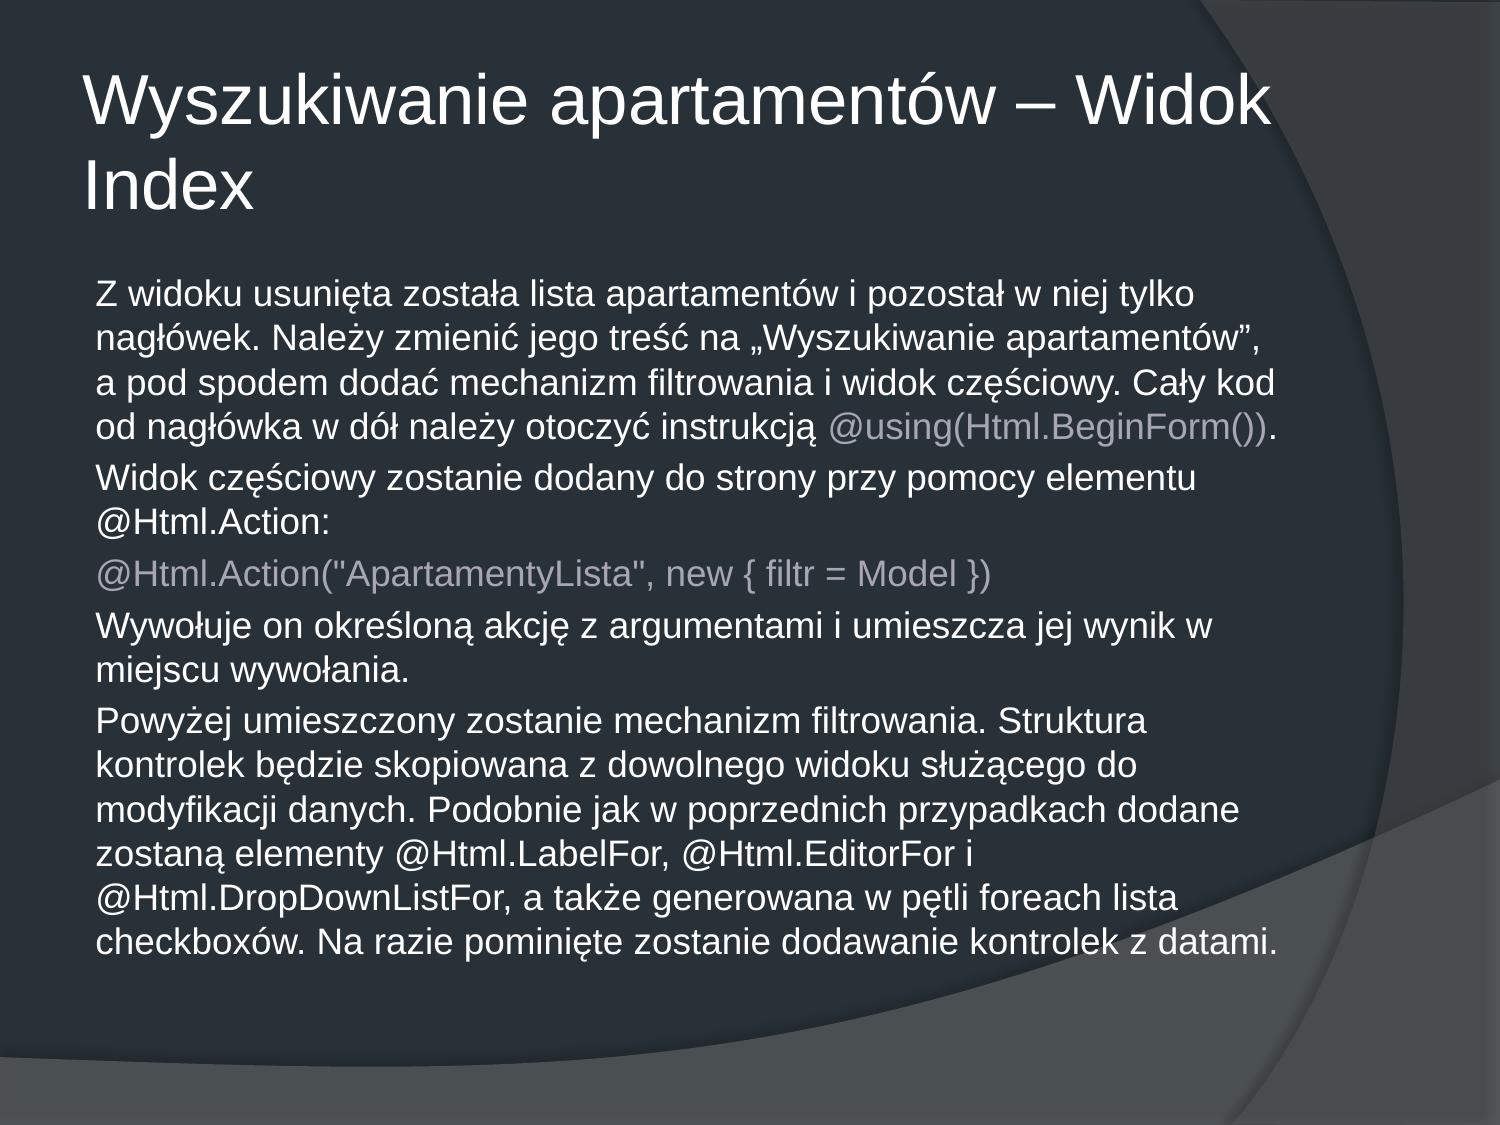

# Wyszukiwanie apartamentów – Widok Index
Z widoku usunięta została lista apartamentów i pozostał w niej tylko nagłówek. Należy zmienić jego treść na „Wyszukiwanie apartamentów”, a pod spodem dodać mechanizm filtrowania i widok częściowy. Cały kod od nagłówka w dół należy otoczyć instrukcją @using(Html.BeginForm()).
Widok częściowy zostanie dodany do strony przy pomocy elementu @Html.Action:
@Html.Action("ApartamentyLista", new { filtr = Model })
Wywołuje on określoną akcję z argumentami i umieszcza jej wynik w miejscu wywołania.
Powyżej umieszczony zostanie mechanizm filtrowania. Struktura kontrolek będzie skopiowana z dowolnego widoku służącego do modyfikacji danych. Podobnie jak w poprzednich przypadkach dodane zostaną elementy @Html.LabelFor, @Html.EditorFor i @Html.DropDownListFor, a także generowana w pętli foreach lista checkboxów. Na razie pominięte zostanie dodawanie kontrolek z datami.